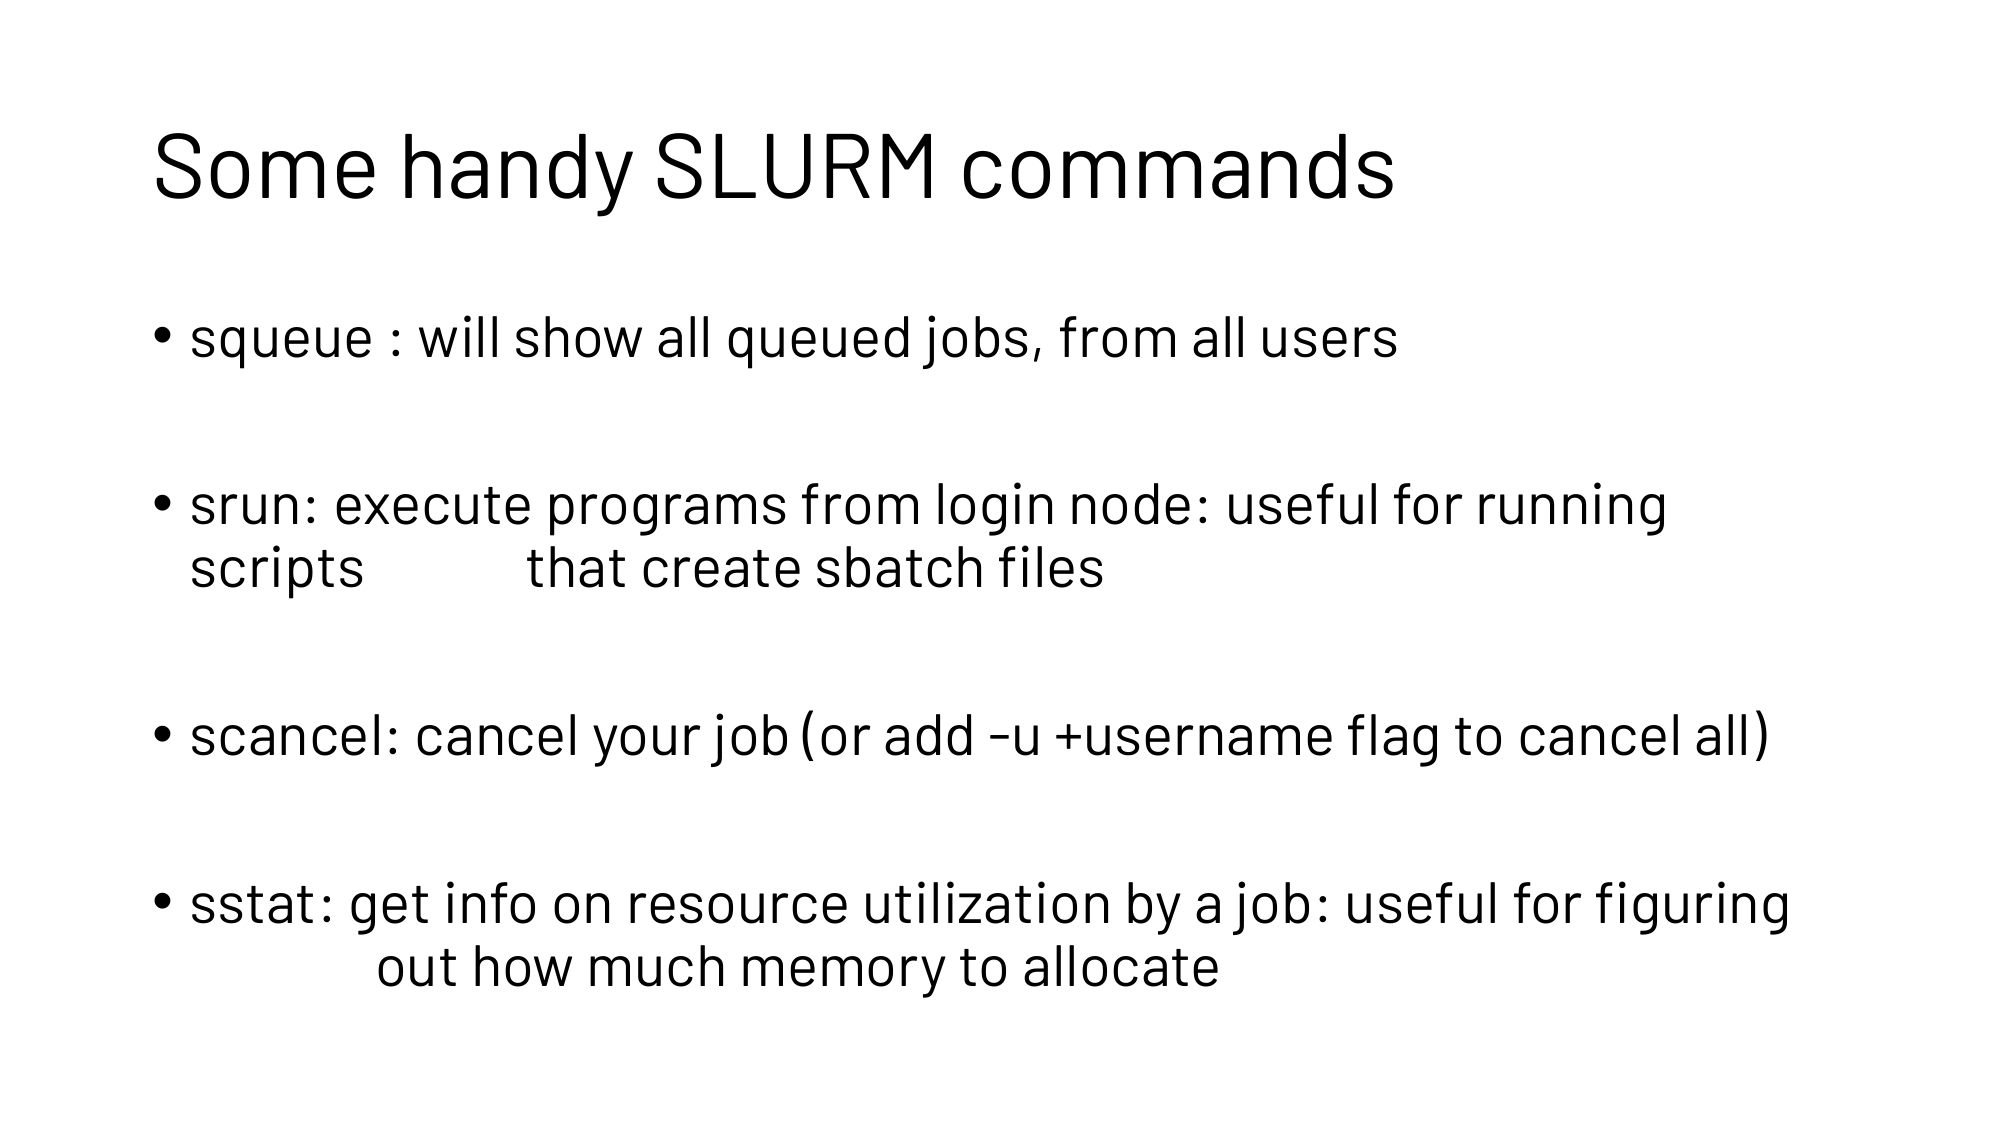

# Some handy SLURM commands
squeue : will show all queued jobs, from all users

srun: execute programs from login node: useful for running scripts 	   that create sbatch files

scancel: cancel your job (or add -u +username flag to cancel all)

sstat: get info on resource utilization by a job: useful for figuring 		   out how much memory to allocate